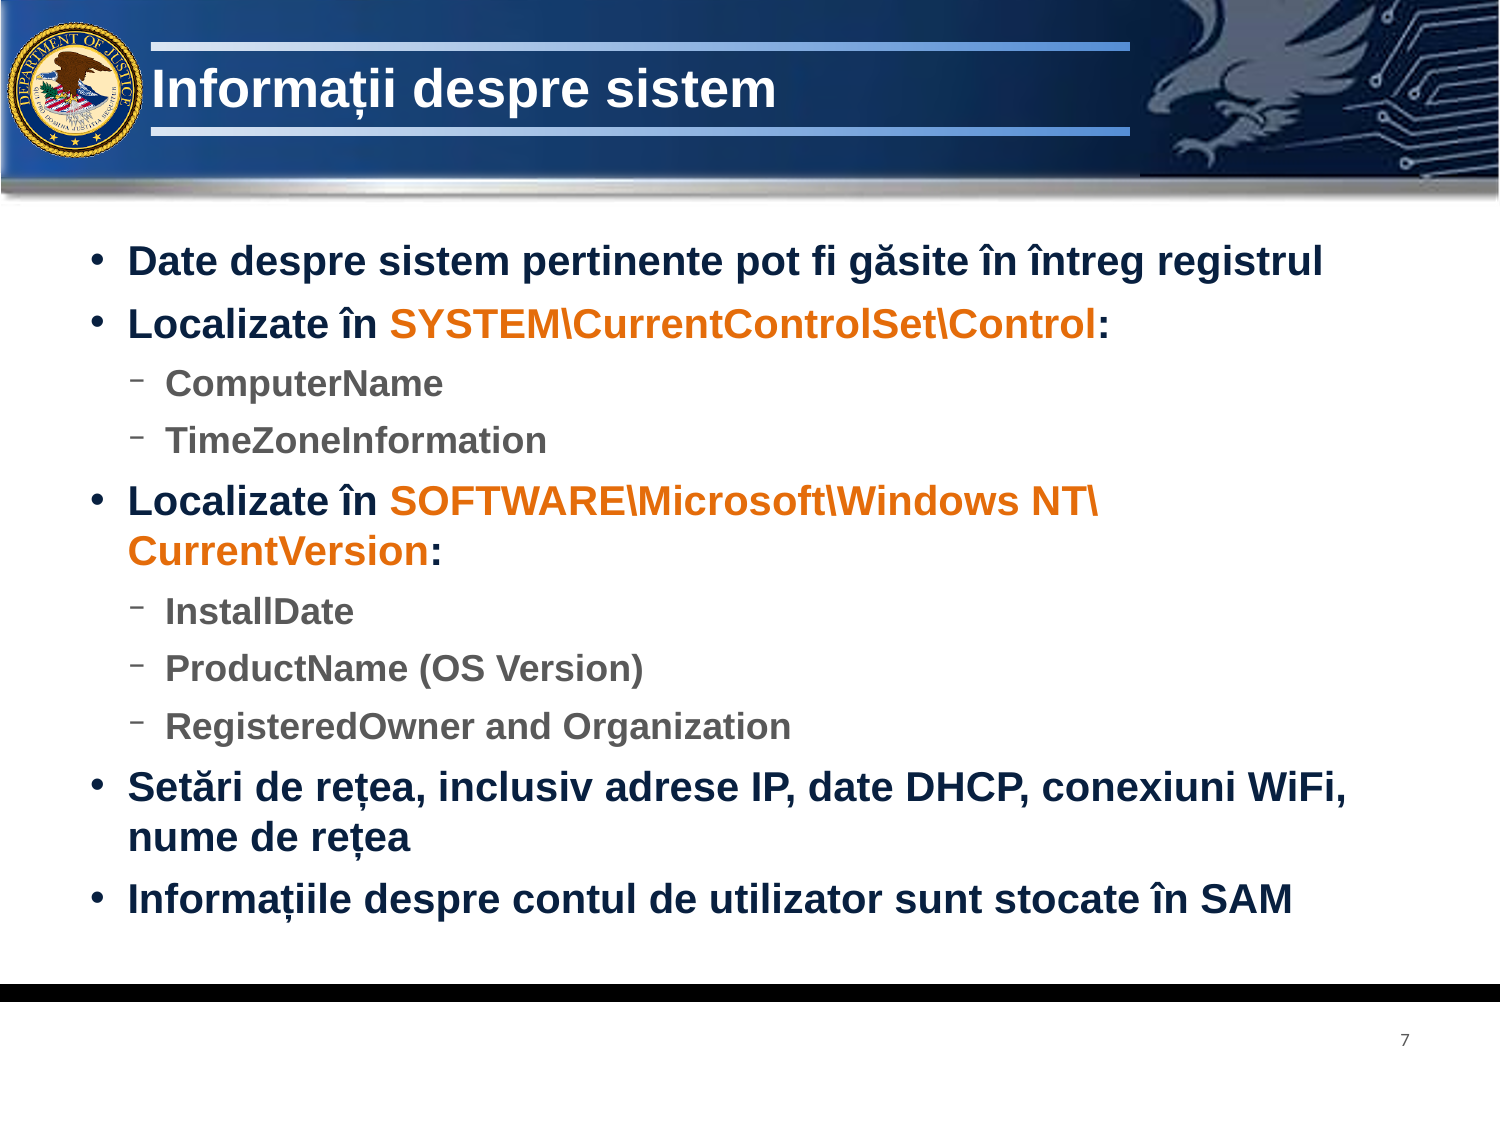

# Informații despre sistem
Date despre sistem pertinente pot fi găsite în întreg registrul
Localizate în SYSTEM\CurrentControlSet\Control:
ComputerName
TimeZoneInformation
Localizate în SOFTWARE\Microsoft\Windows NT\ CurrentVersion:
InstallDate
ProductName (OS Version)
RegisteredOwner and Organization
Setări de rețea, inclusiv adrese IP, date DHCP, conexiuni WiFi, nume de rețea
Informațiile despre contul de utilizator sunt stocate în SAM
7